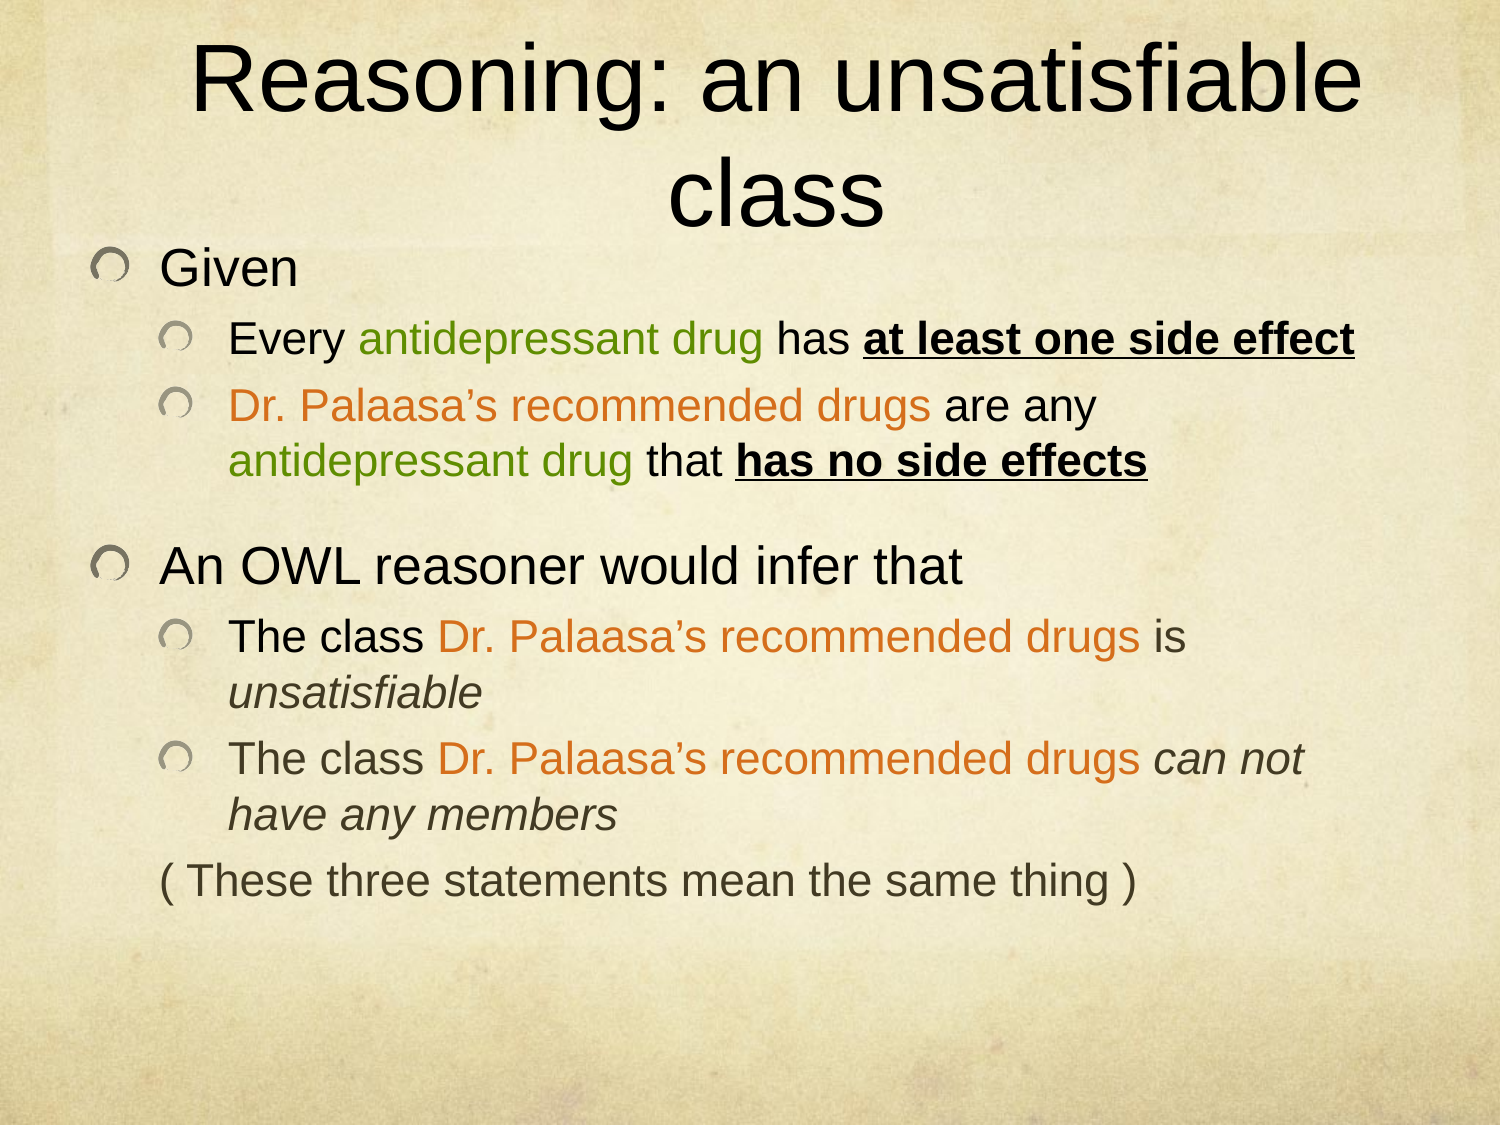

# Reasoning: an unsatisfiable class
Given
Every antidepressant drug has at least one side effect
Dr. Palaasa’s recommended drugs are any antidepressant drug that has no side effects
An OWL reasoner would infer that
The class Dr. Palaasa’s recommended drugs is unsatisfiable
The class Dr. Palaasa’s recommended drugs can not have any members
( These three statements mean the same thing )